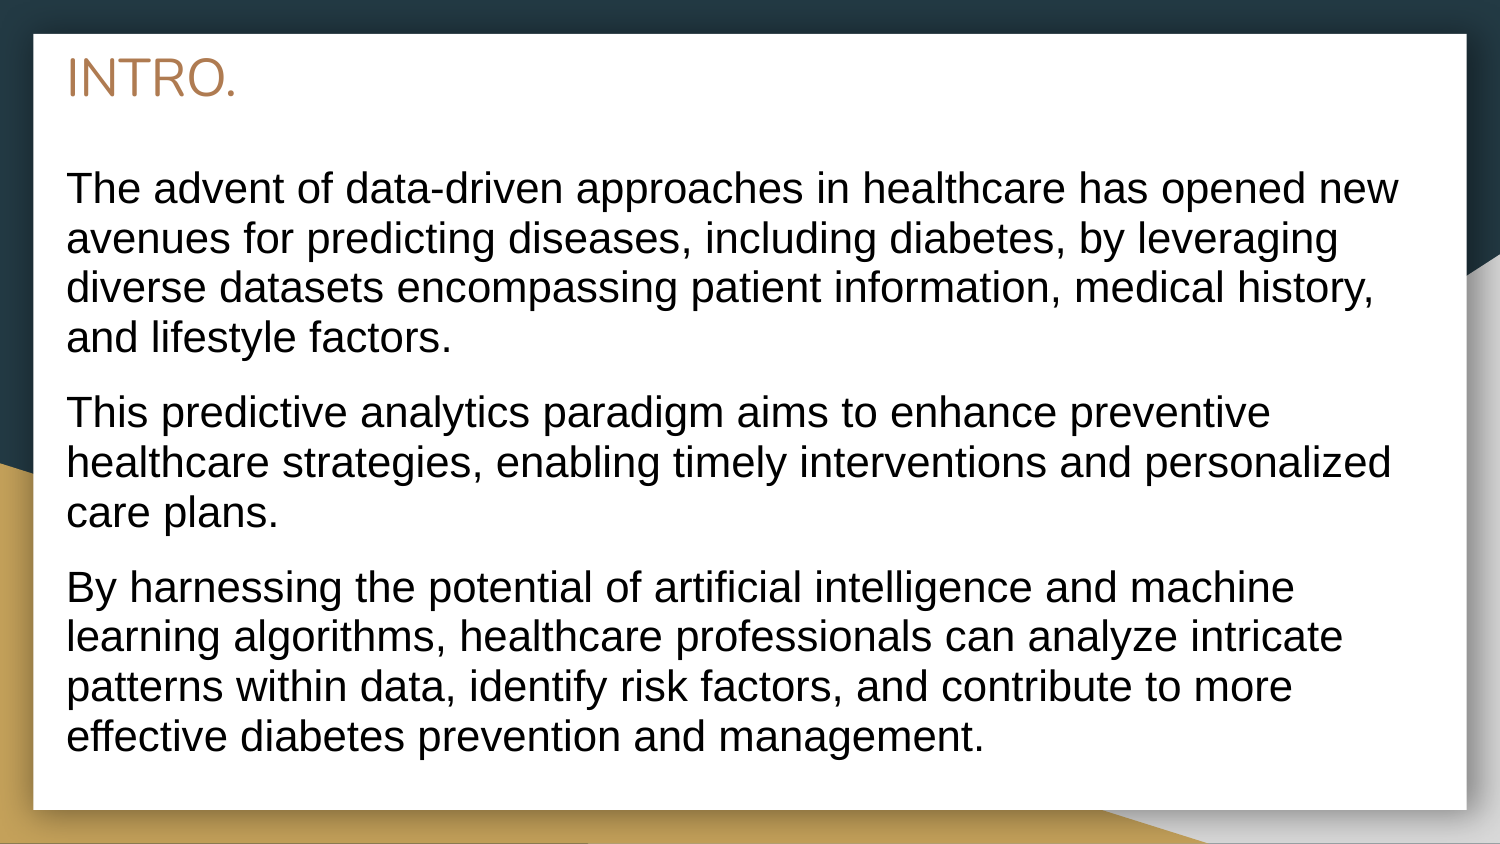

# INTRO.
The advent of data-driven approaches in healthcare has opened new avenues for predicting diseases, including diabetes, by leveraging diverse datasets encompassing patient information, medical history, and lifestyle factors.
This predictive analytics paradigm aims to enhance preventive healthcare strategies, enabling timely interventions and personalized care plans.
By harnessing the potential of artificial intelligence and machine learning algorithms, healthcare professionals can analyze intricate patterns within data, identify risk factors, and contribute to more effective diabetes prevention and management.